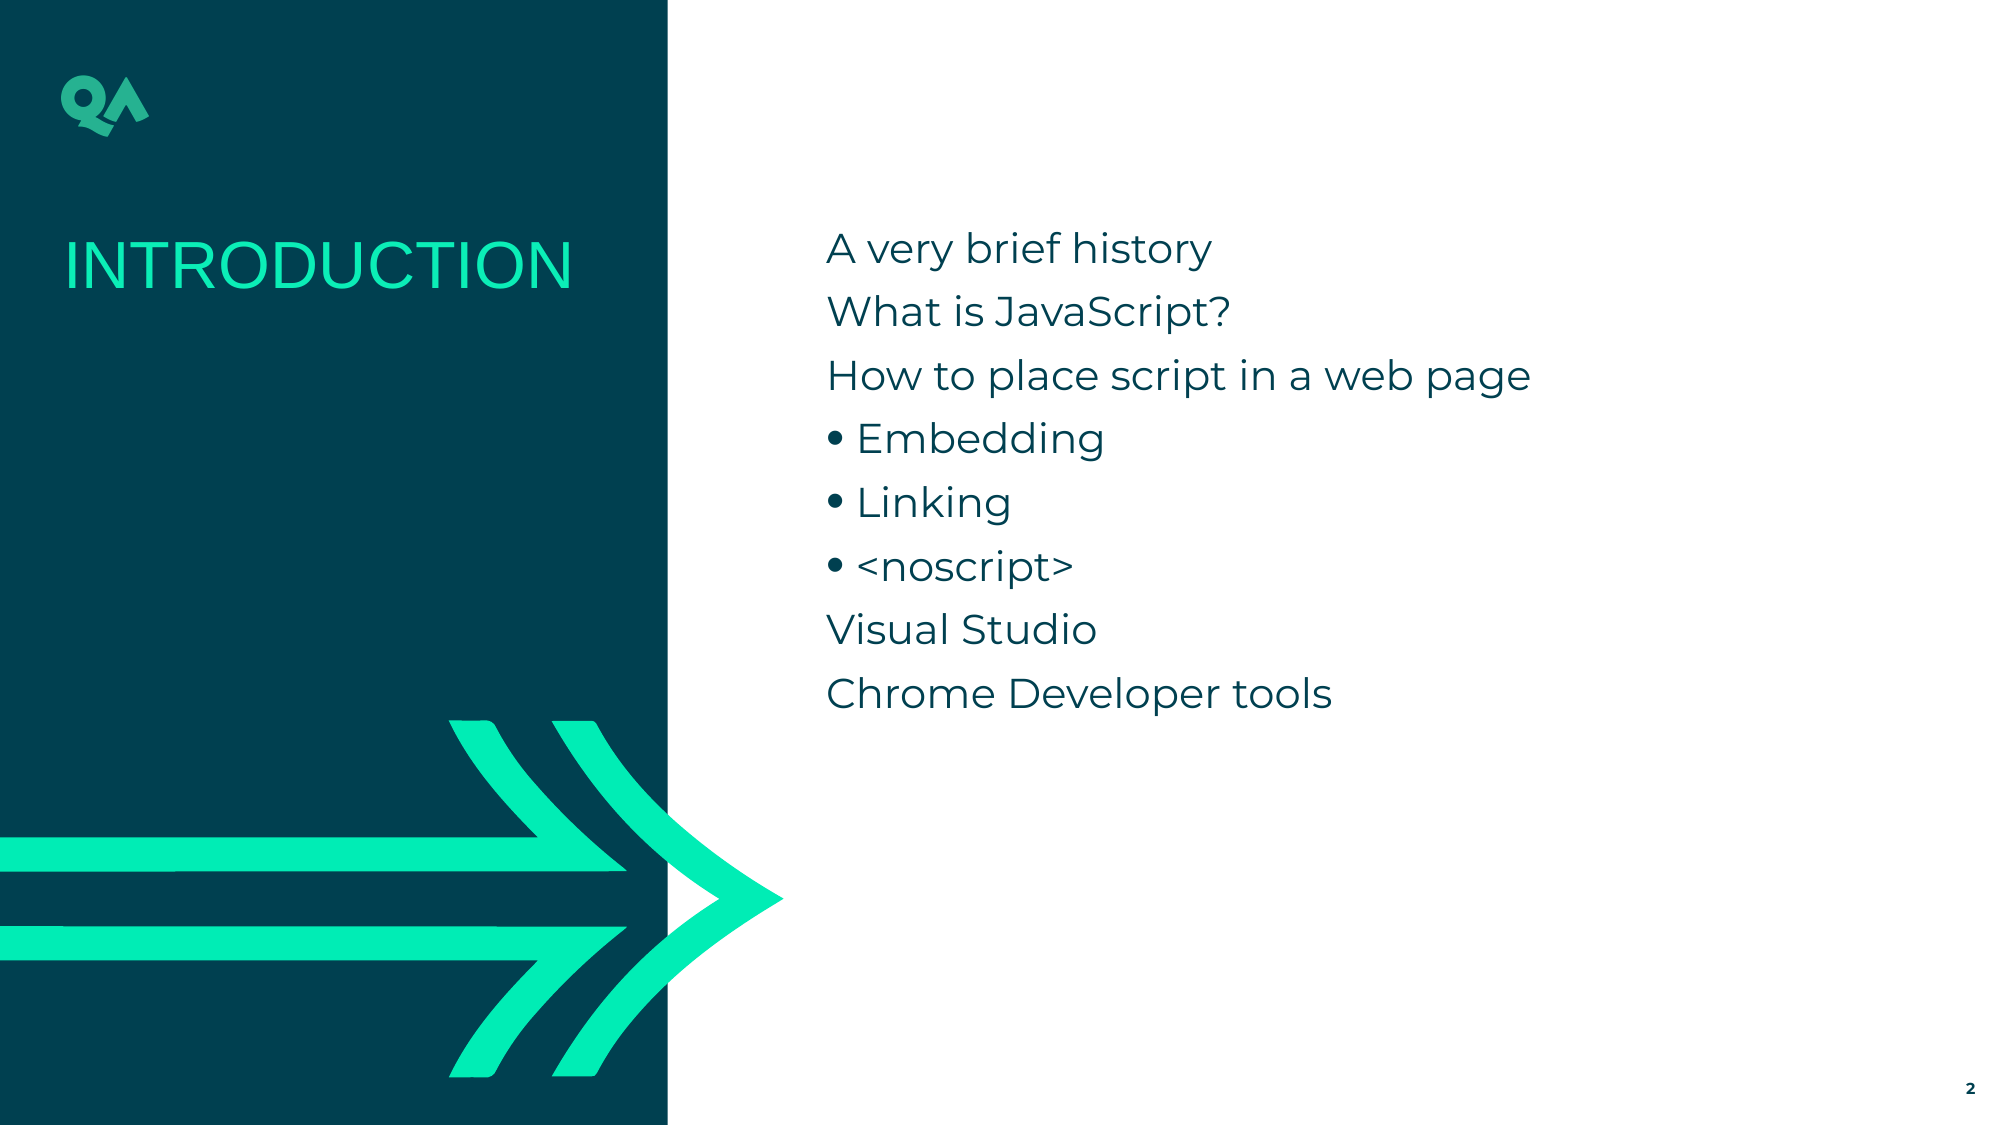

INTRODUCTION
A very brief history
What is JavaScript?
How to place script in a web page
Embedding
Linking
<noscript>
Visual Studio
Chrome Developer tools
2